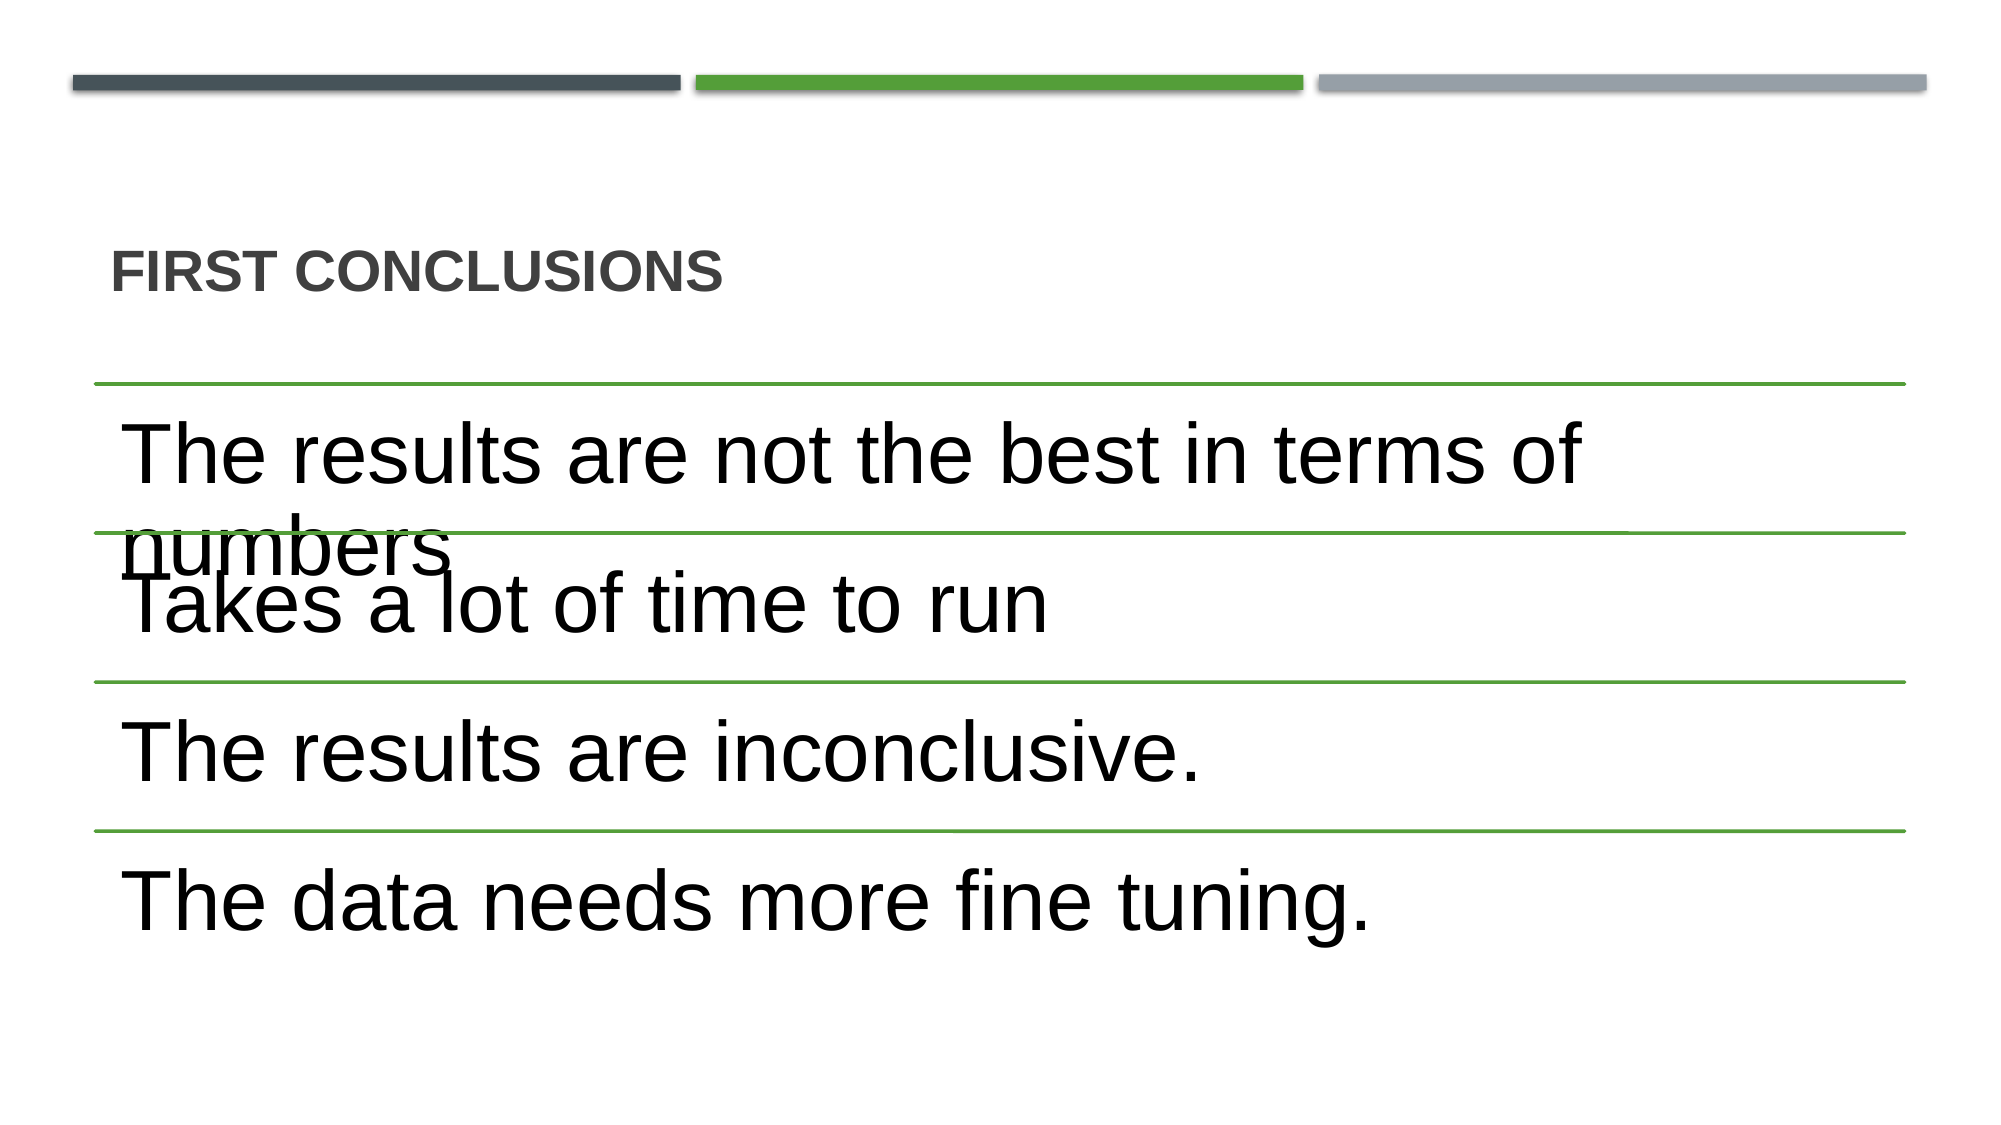

# First conclusions
The results are not the best in terms of numbers
Takes a lot of time to run
The results are inconclusive.
The data needs more fine tuning.